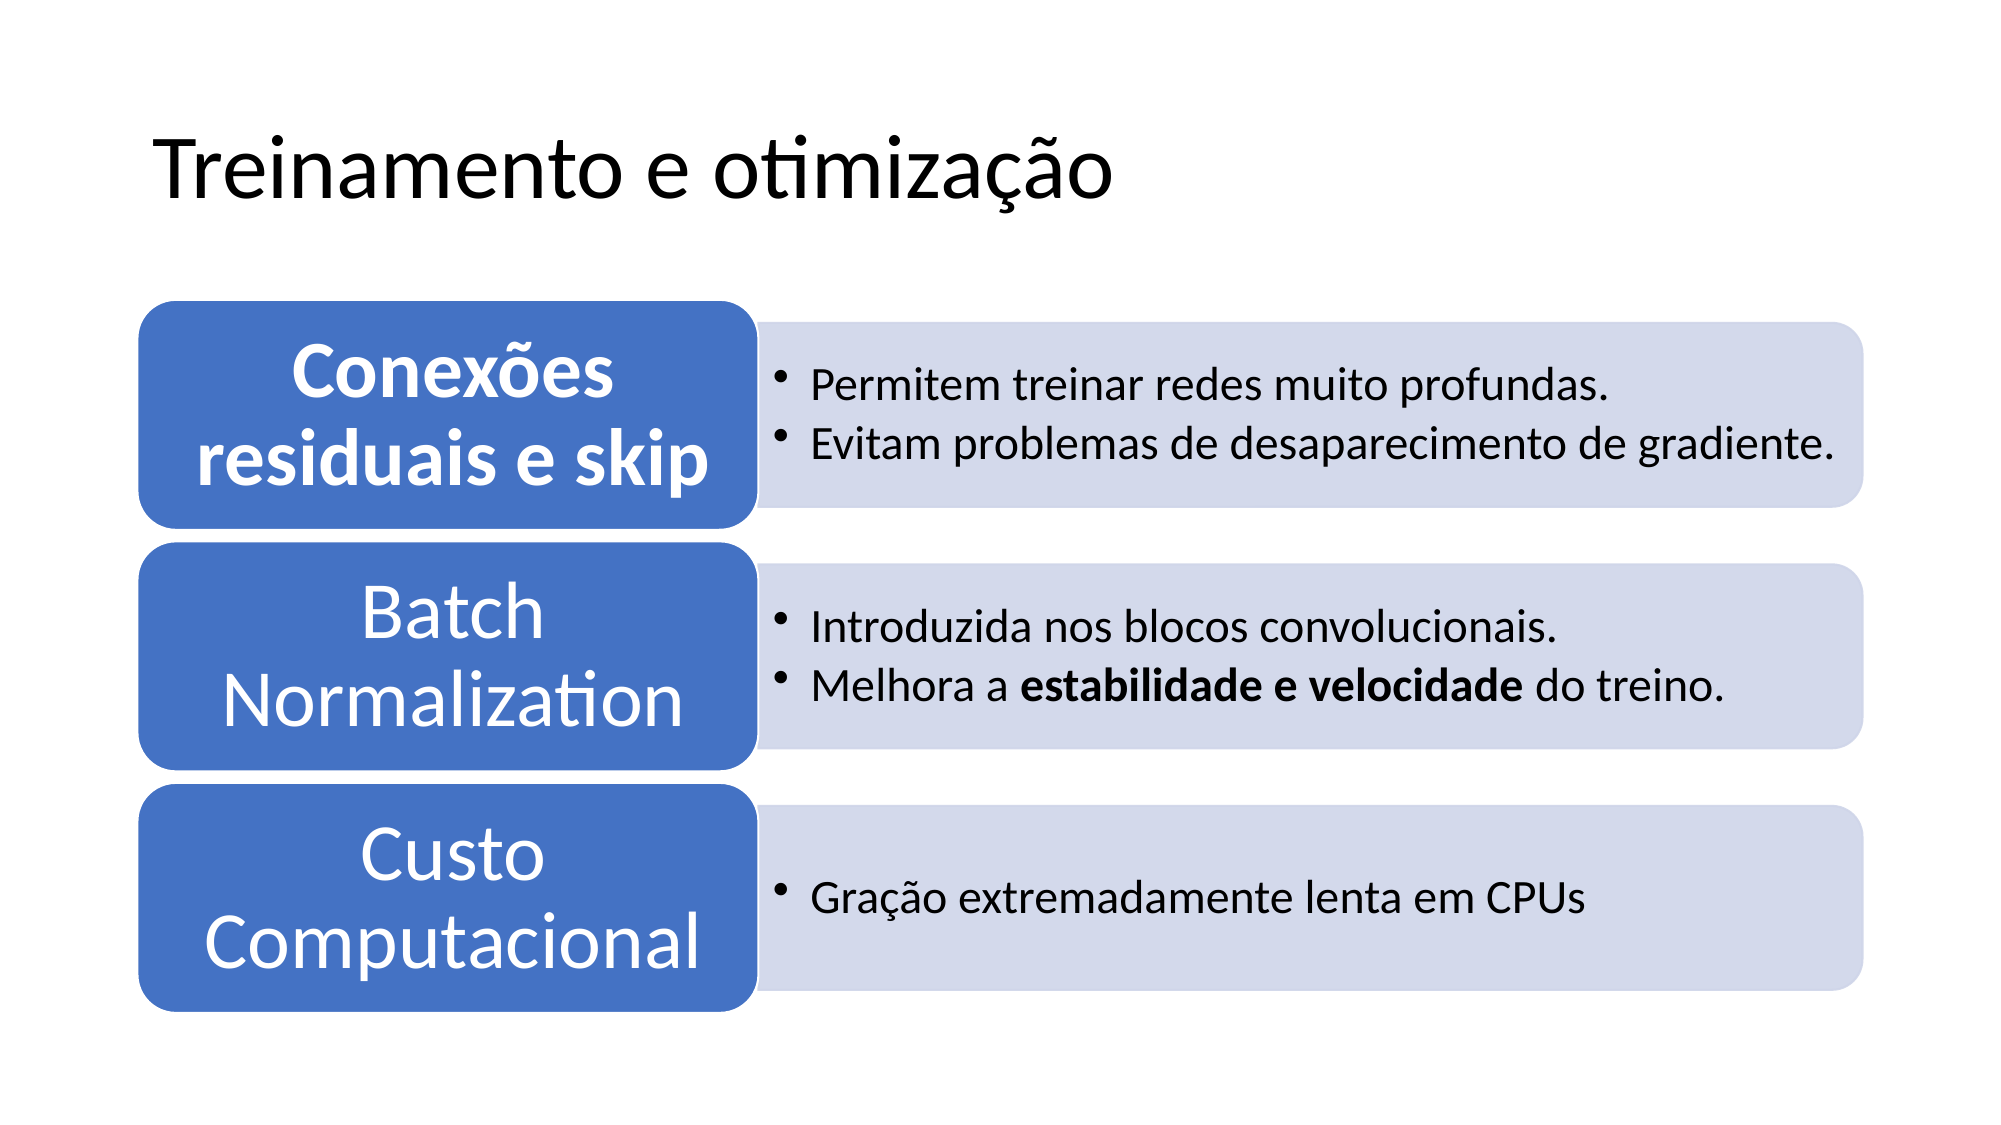

# Treinamento e otimização
Permitem treinar redes muito profundas.
Evitam problemas de desaparecimento de gradiente.
Conexões residuais e skip
Introduzida nos blocos convolucionais.
Melhora a estabilidade e velocidade do treino.
Batch Normalization
Gração extremadamente lenta em CPUs
Custo Computacional